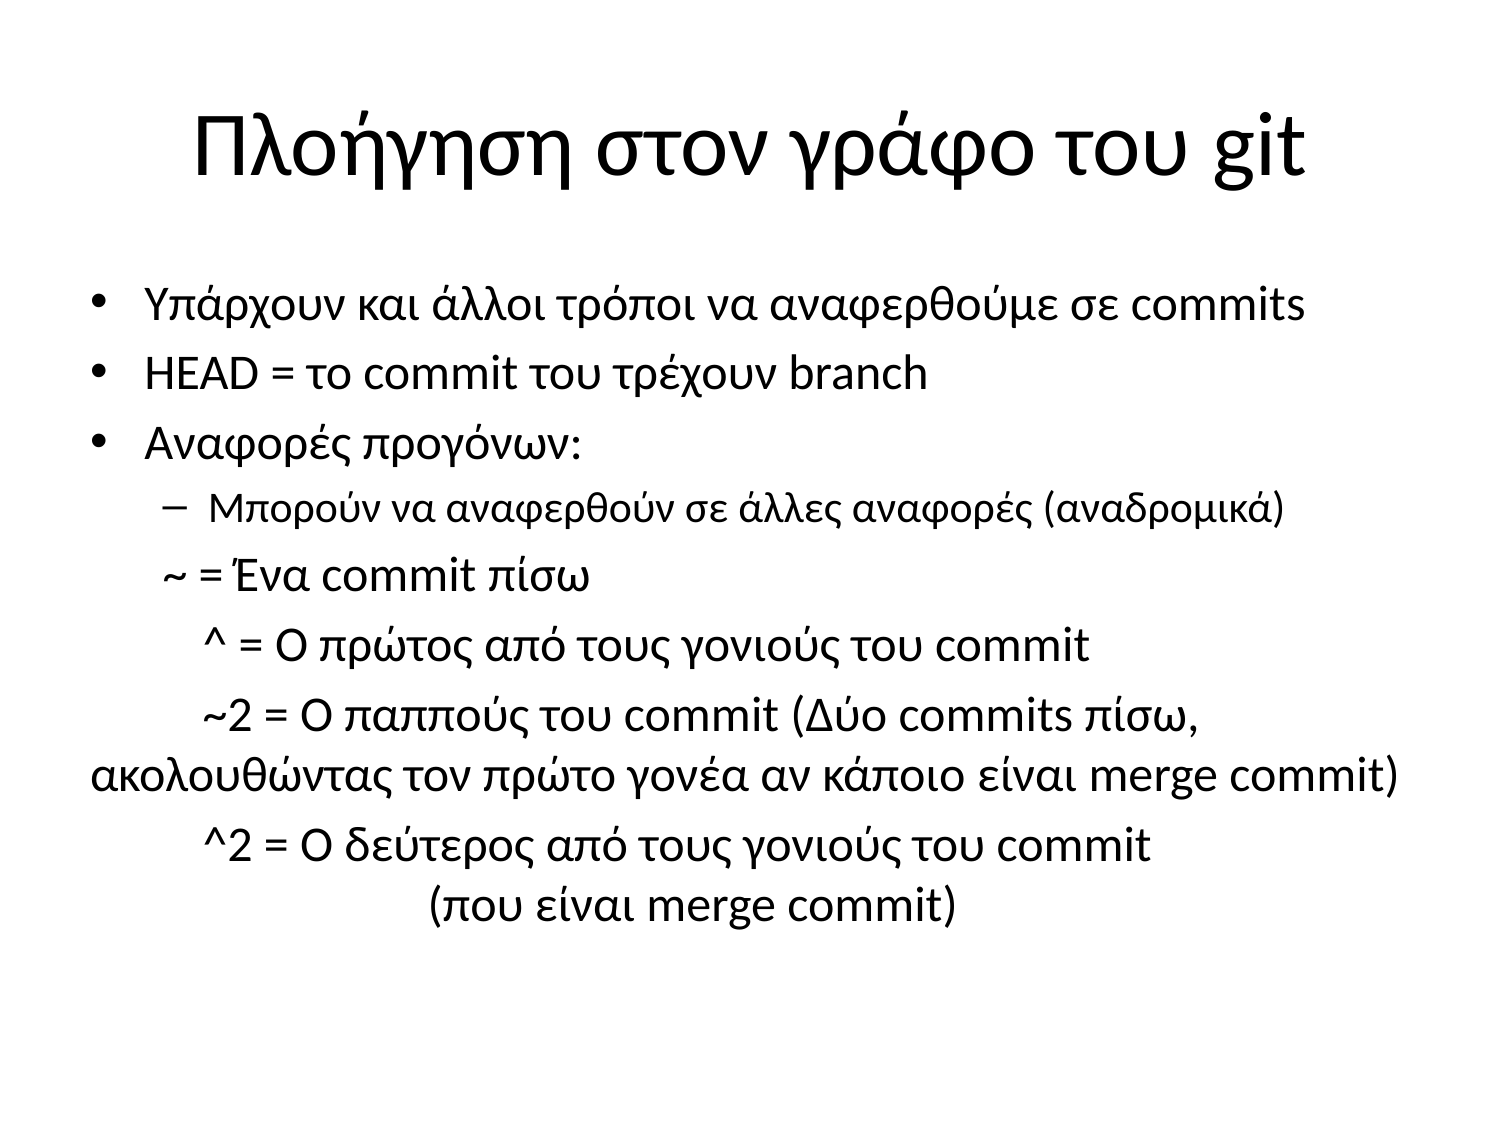

# Πλοήγηση στον γράφο του git
Υπάρχουν και άλλοι τρόποι να αναφερθούμε σε commits
HEAD = το commit του τρέχουν branch
Αναφορές προγόνων:
Μπορούν να αναφερθούν σε άλλες αναφορές (αναδρομικά)
~ = Ένα commit πίσω
	^ = Ο πρώτος από τους γονιούς του commit
	~2 = Ο παππούς του commit (Δύο commits πίσω, ακολουθώντας τον πρώτο γονέα αν κάποιο είναι merge commit)
	^2 = Ο δεύτερος από τους γονιούς του commit
			(που είναι merge commit)